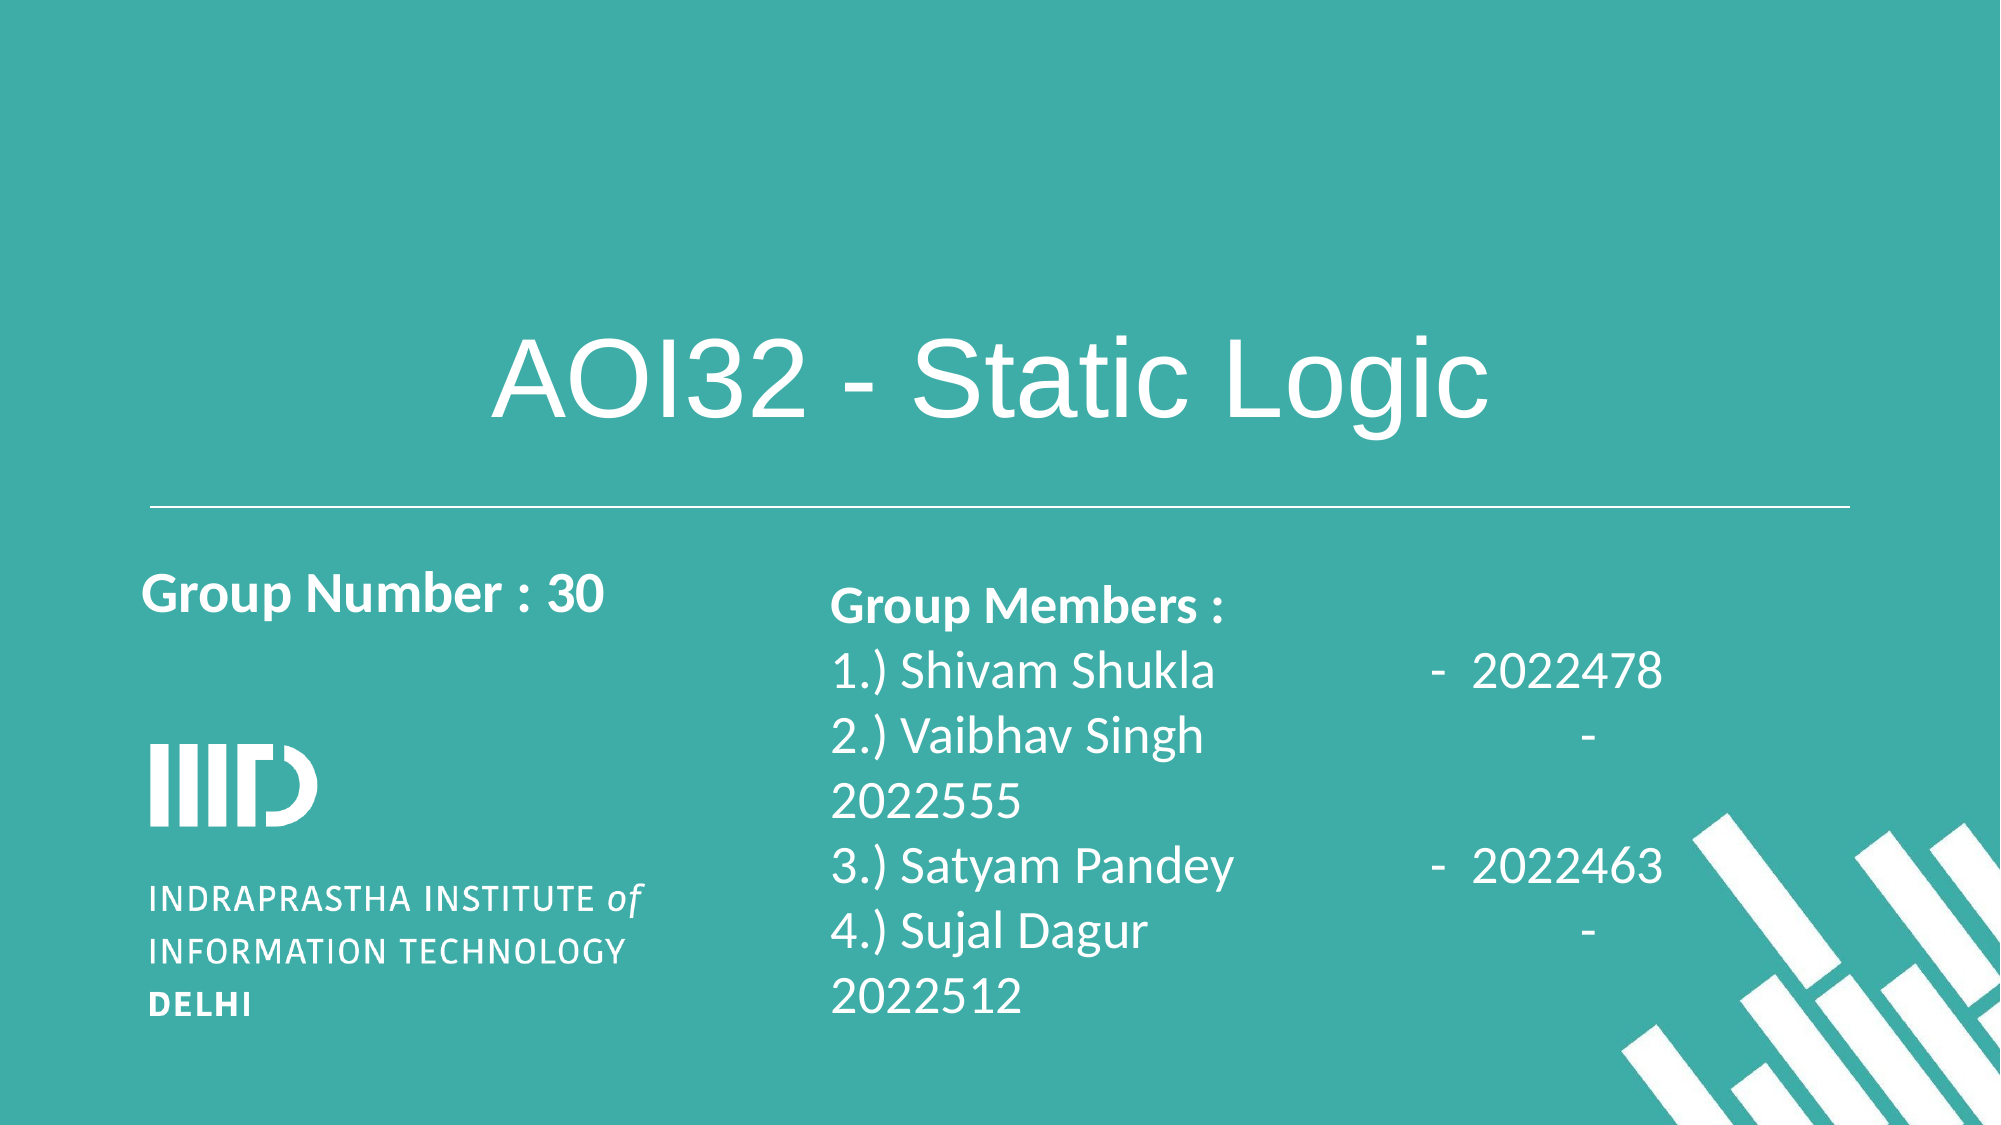

# AOI32 - Static Logic
Group Number : 30
Group Members :
1.) Shivam Shukla             	-  2022478
2.) Vaibhav Singh  			-  2022555
3.) Satyam Pandey             	-  2022463
4.) Sujal Dagur                		-  2022512